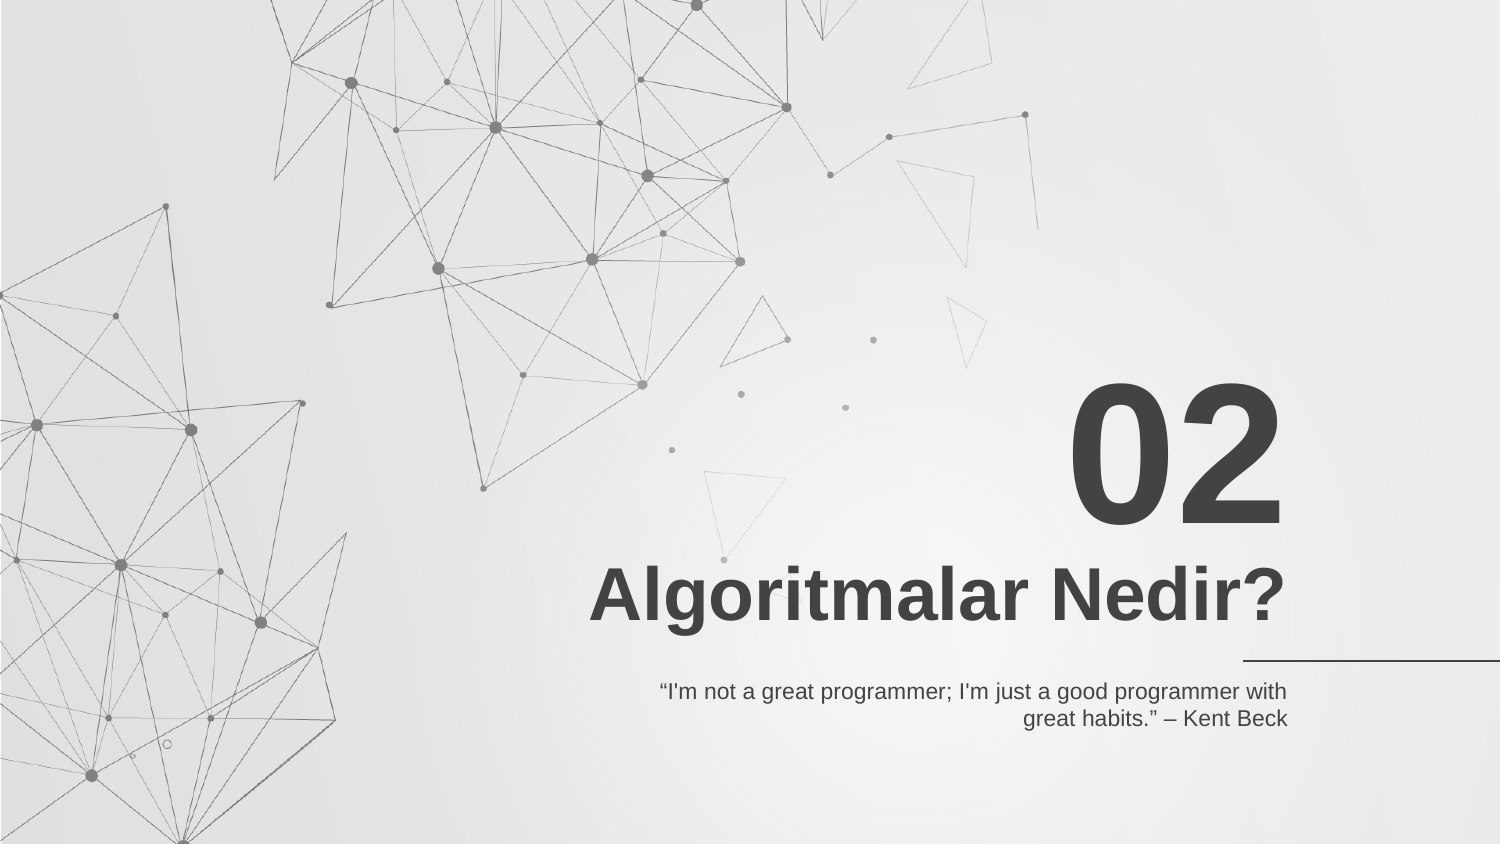

02
# Algoritmalar Nedir?
“I'm not a great programmer; I'm just a good programmer with great habits.” – Kent Beck